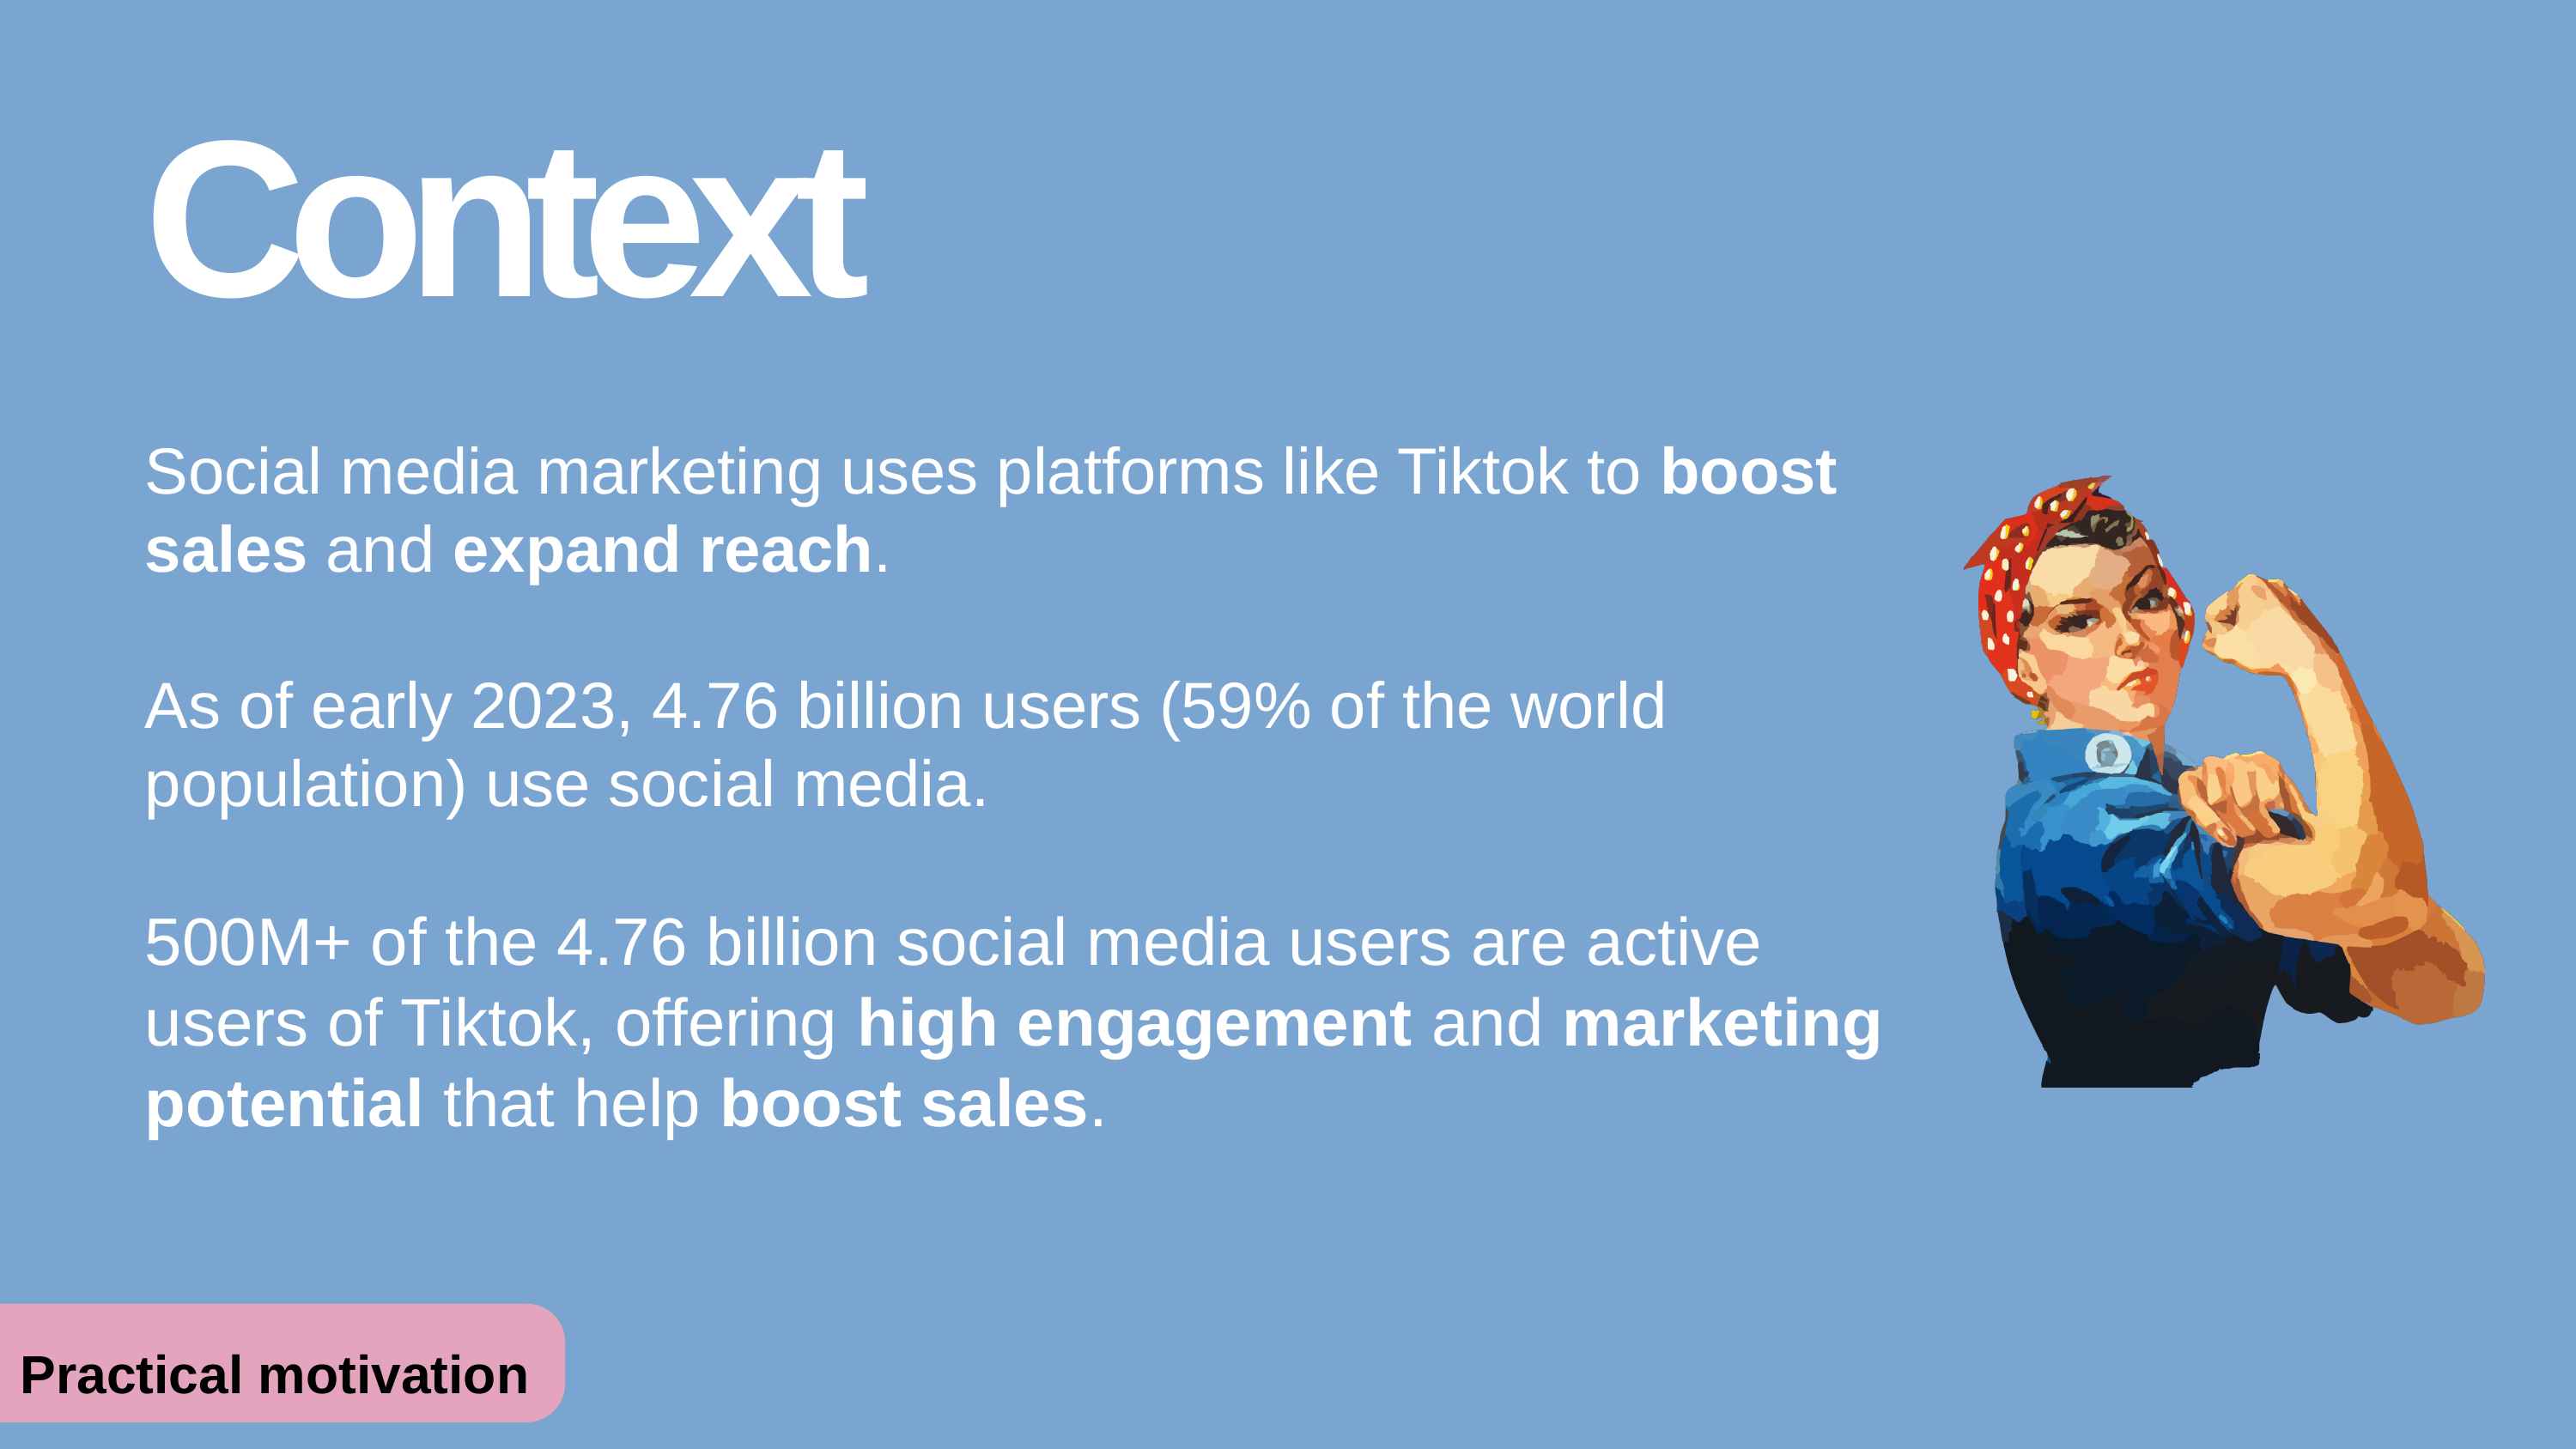

Context
Social media marketing uses platforms like Tiktok to boost sales and expand reach.

As of early 2023, 4.76 billion users (59% of the world population) use social media.

500M+ of the 4.76 billion social media users are active users of Tiktok, offering high engagement and marketing potential that help boost sales.

Practical motivation